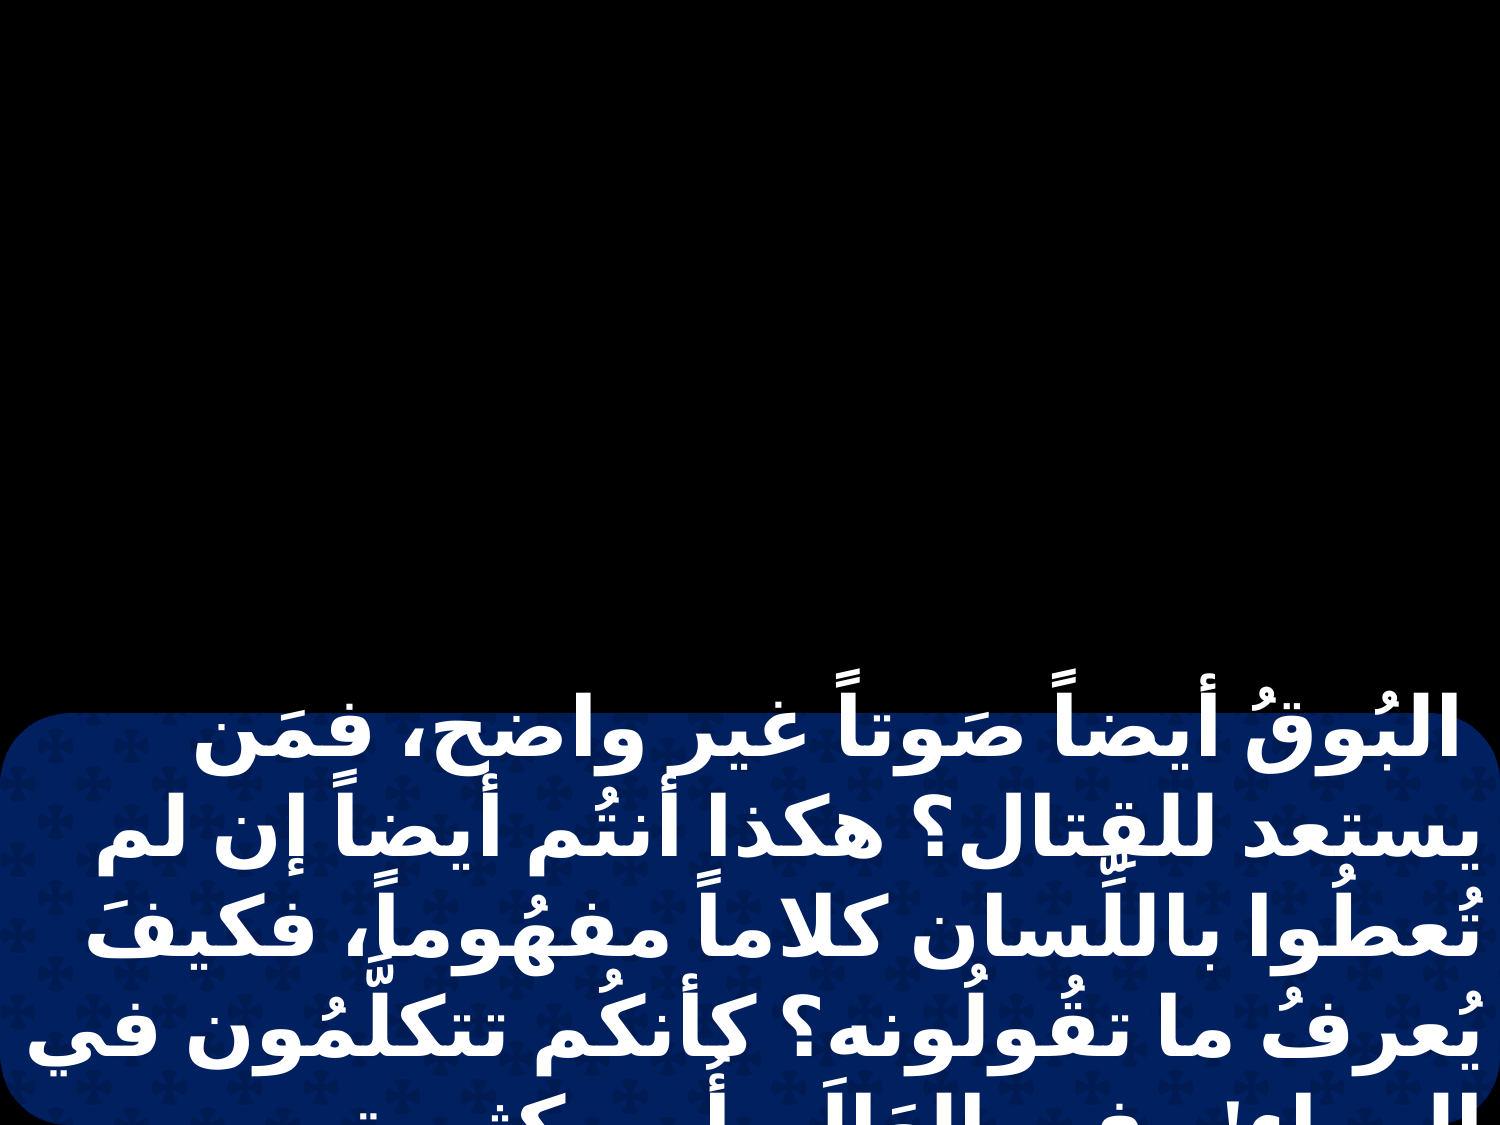

البُوقُ أيضاً صَوتاً غير واضح، فمَن يستعد للقِتال؟ هكذا أنتُم أيضاً إن لم تُعطُوا باللِّسان كلاماً مفهُوماً، فكيفَ يُعرفُ ما تقُولُونه؟ كأنكُم تتكلَّمُون في الهواء! وفي العَالَم أُمم كثيرة